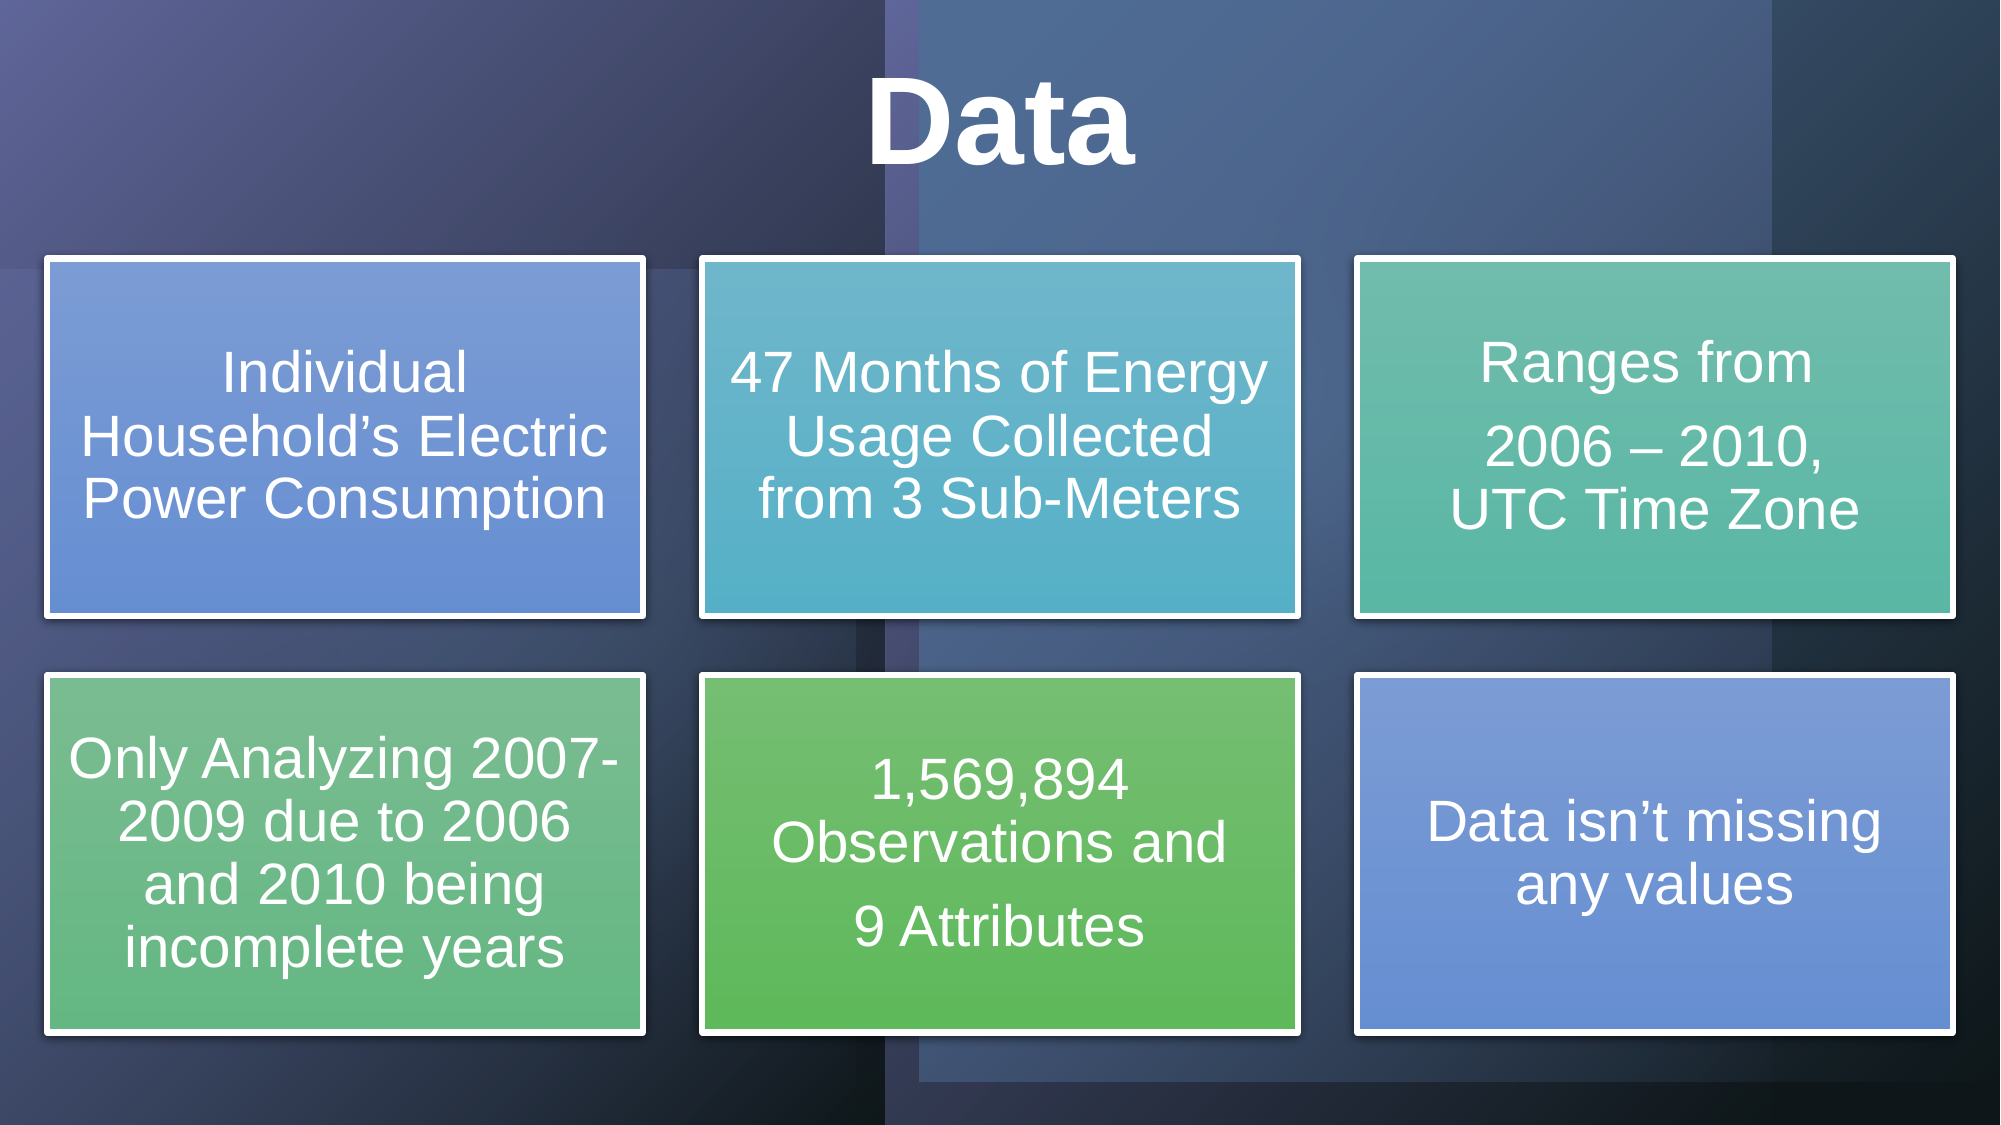

# Data
Individual Household’s Electric Power Consumption
47 Months of Energy Usage Collected from 3 Sub-Meters
Ranges from
2006 – 2010,
UTC Time Zone
Only Analyzing 2007-2009 due to 2006 and 2010 being incomplete years
1,569,894 Observations and
9 Attributes
Data isn’t missing any values